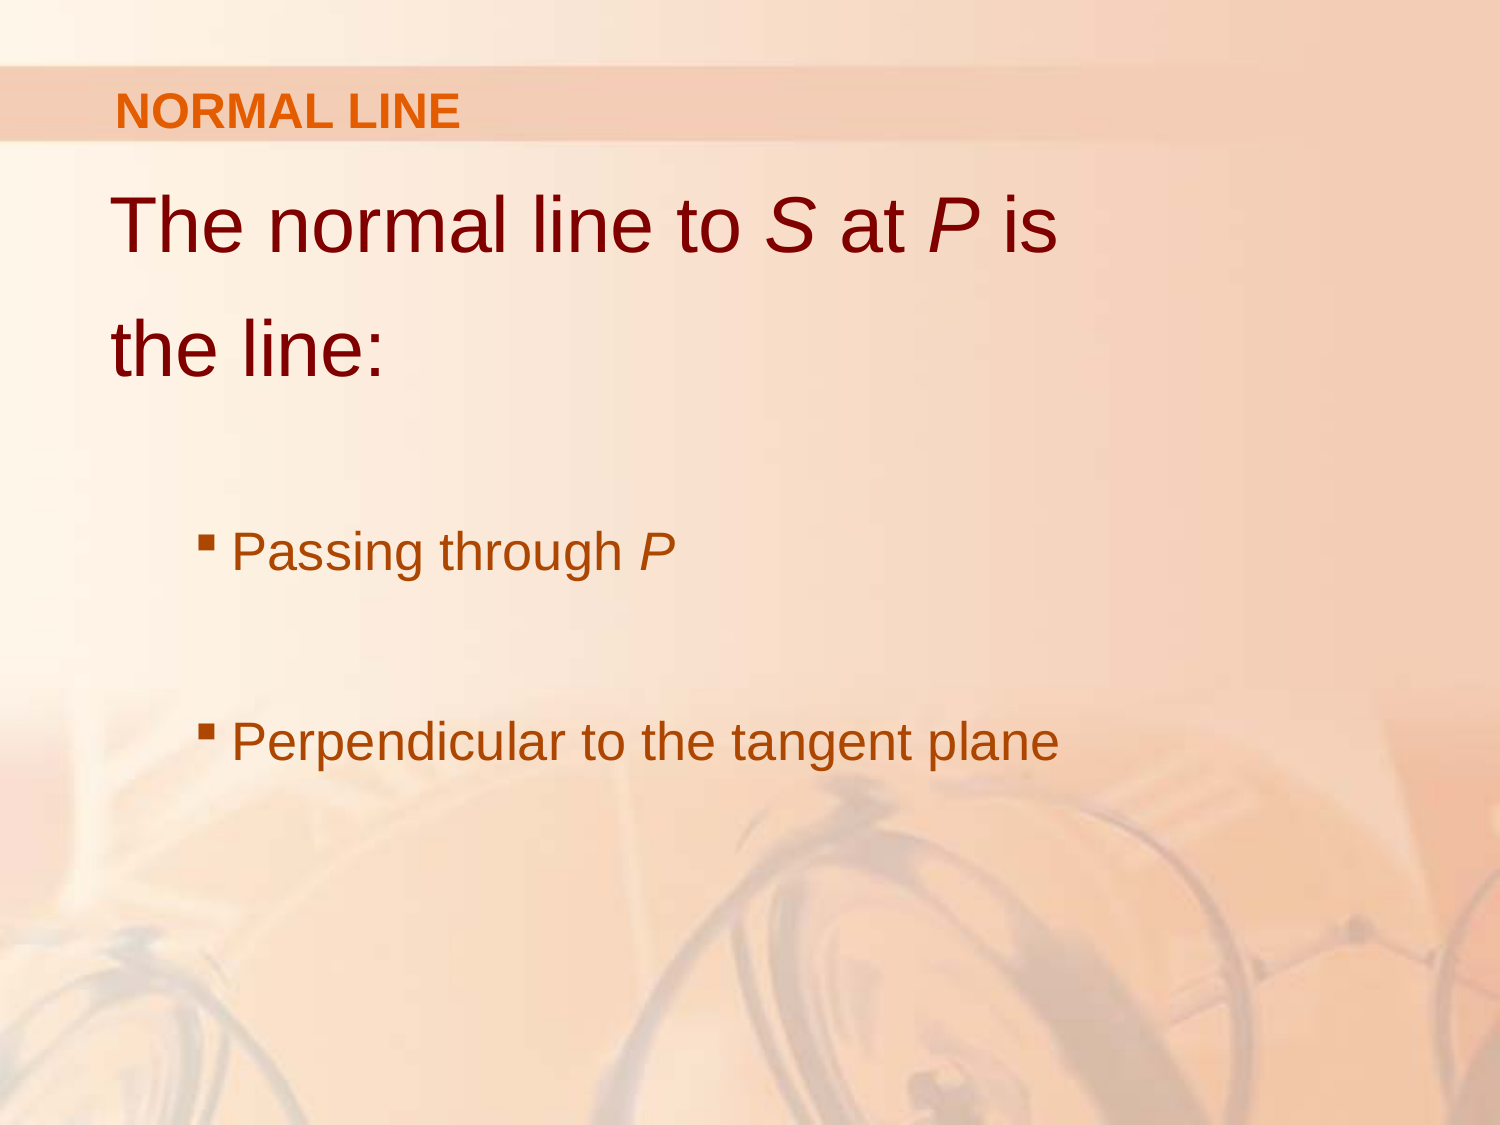

# NORMAL LINE
The normal line to S at P is
the line:

Passing through P

Perpendicular to the tangent plane